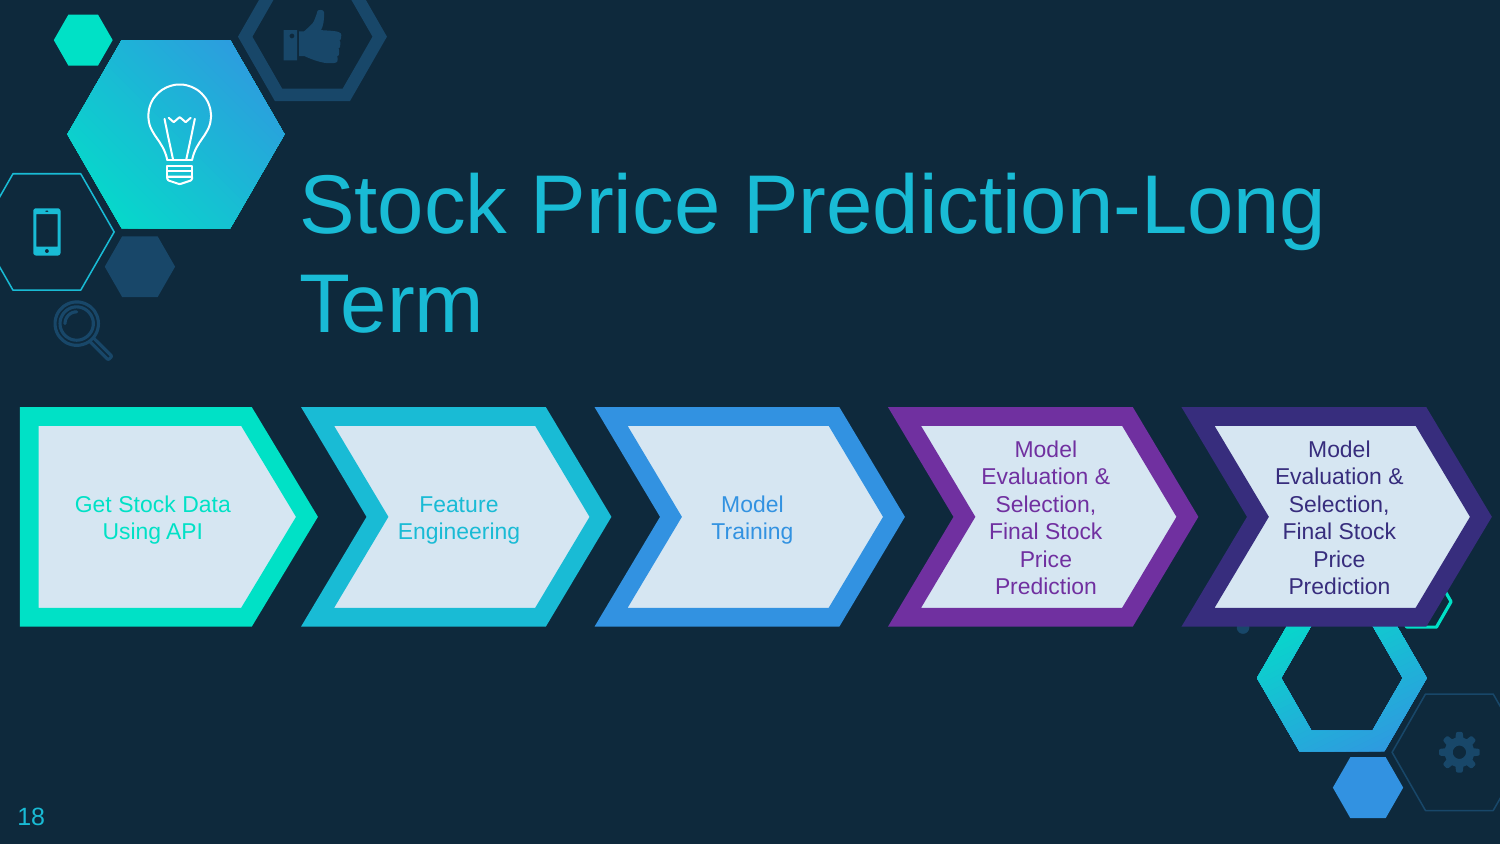

# Stock Price Prediction-Long Term
Get Stock Data Using API
Feature Engineering
Model Training
Model Evaluation & Selection, Final Stock Price Prediction
Model Evaluation & Selection, Final Stock Price Prediction
18